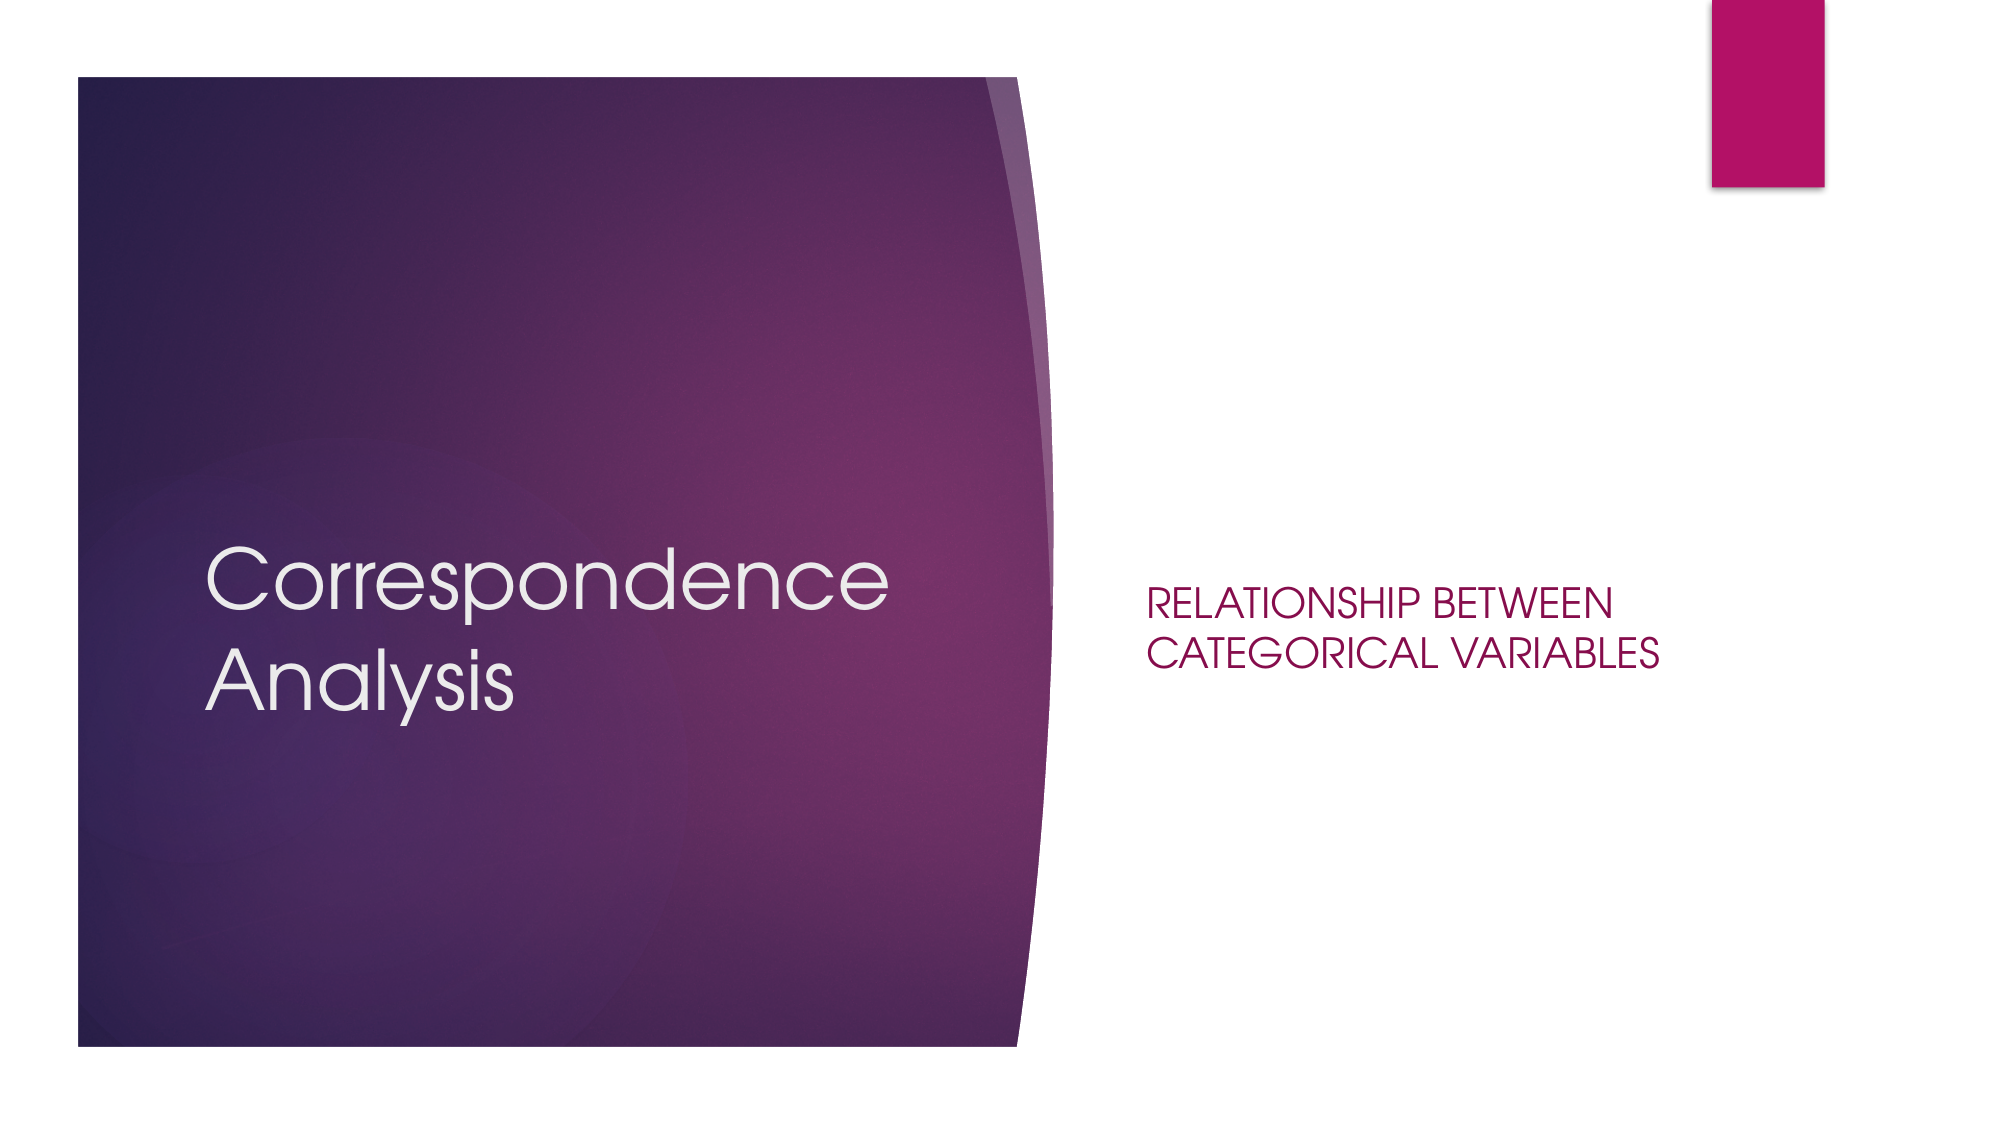

Relationship between categorical variables
# Correspondence Analysis